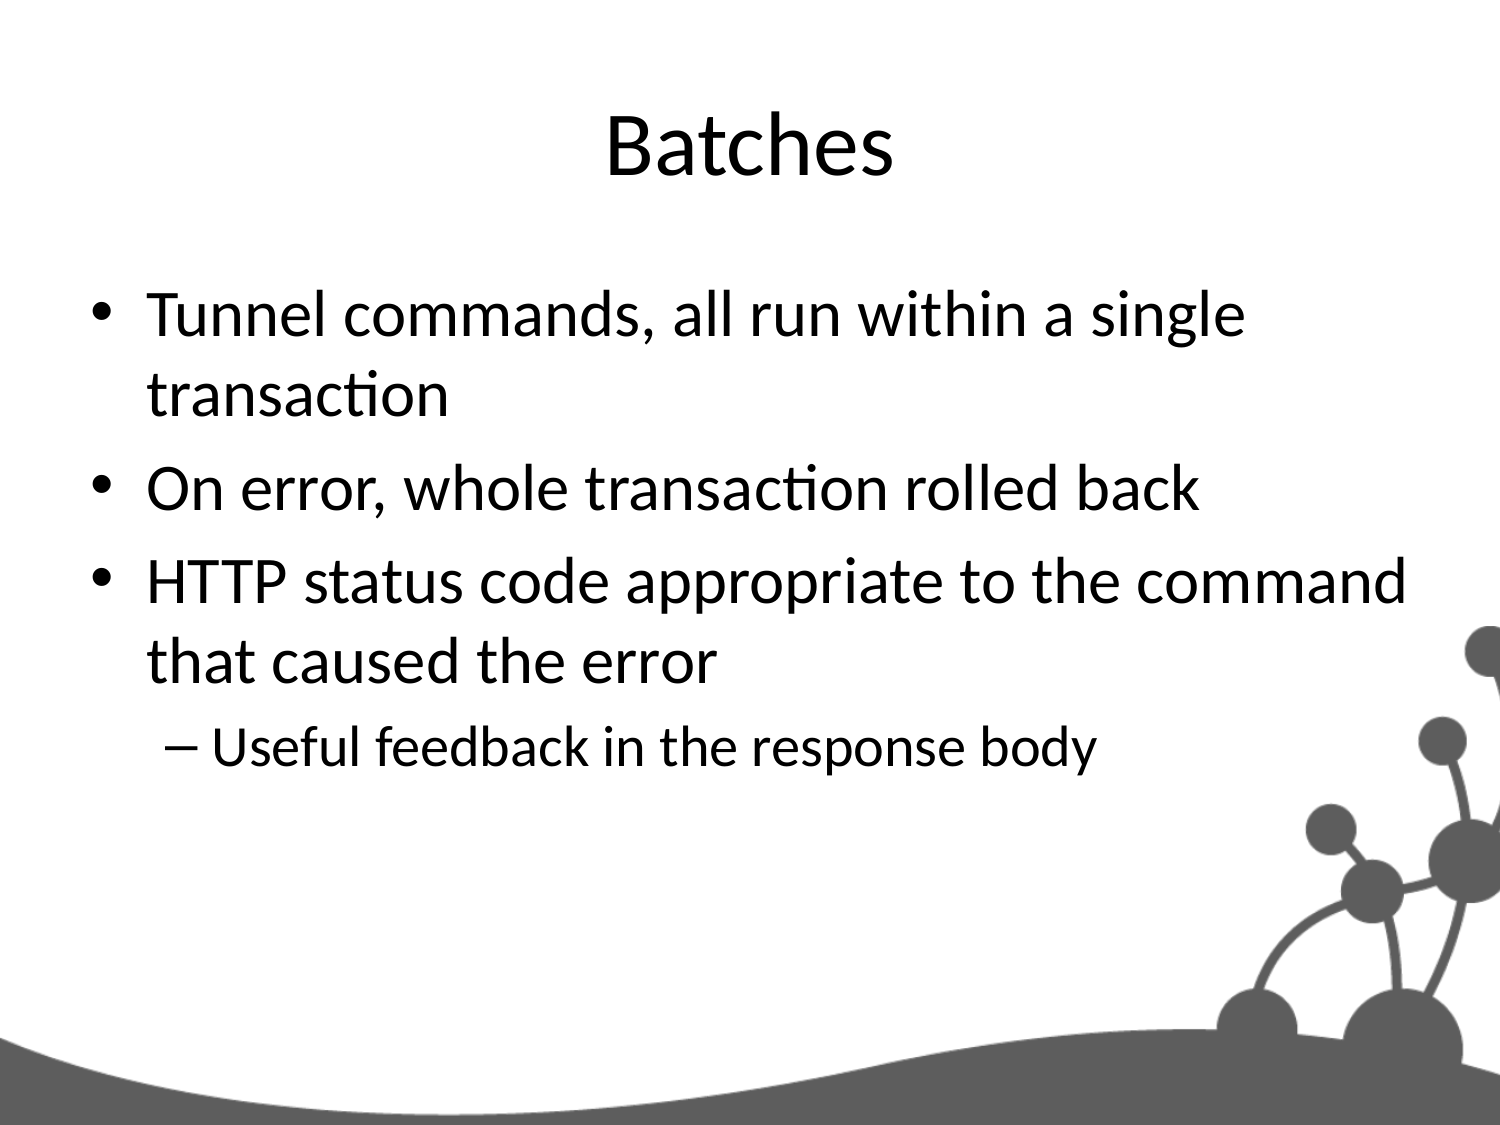

# Batches
Tunnel commands, all run within a single transaction
On error, whole transaction rolled back
HTTP status code appropriate to the command that caused the error
Useful feedback in the response body